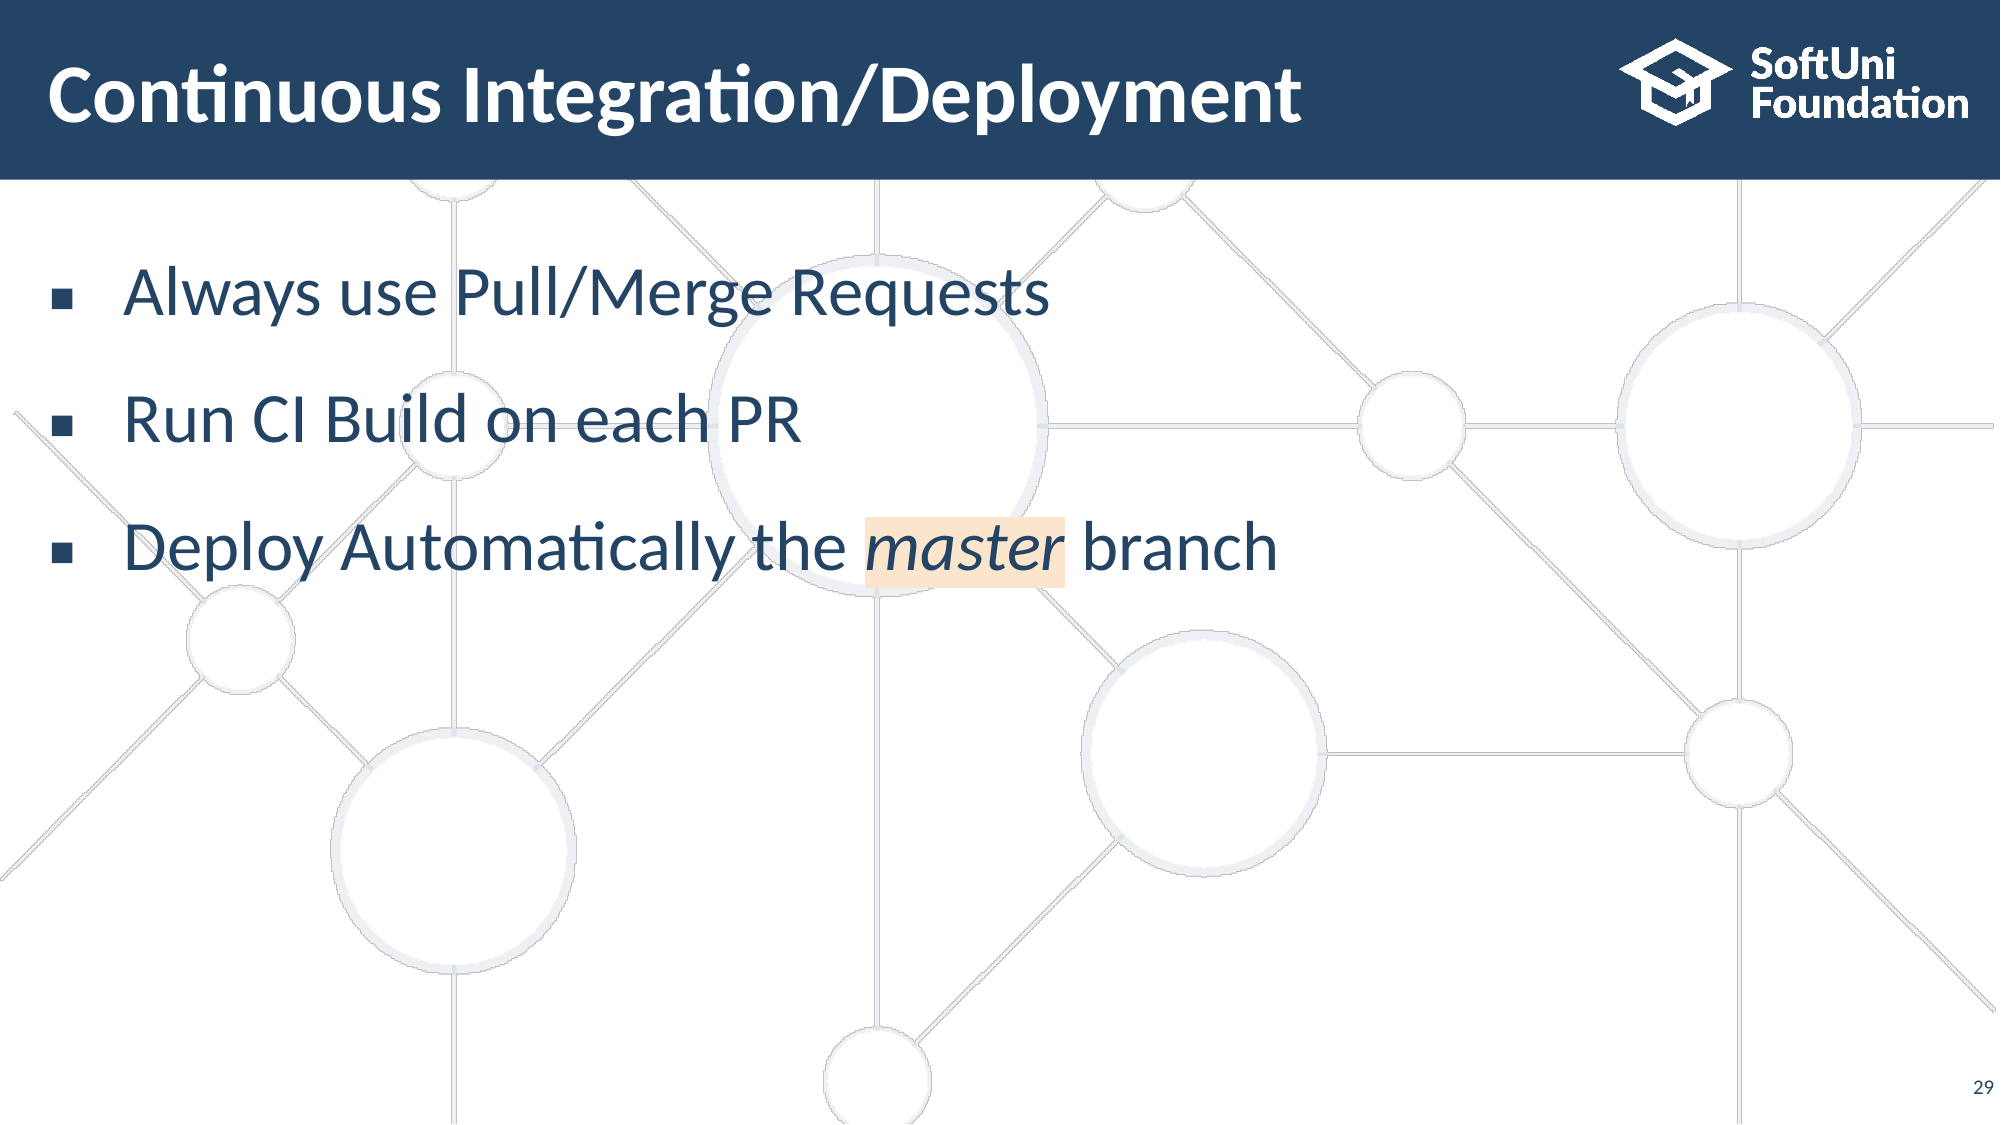

# Continuous Integration/Deployment
Always use Pull/Merge Requests
Run CI Build on each PR
Deploy Automatically the master branch
29